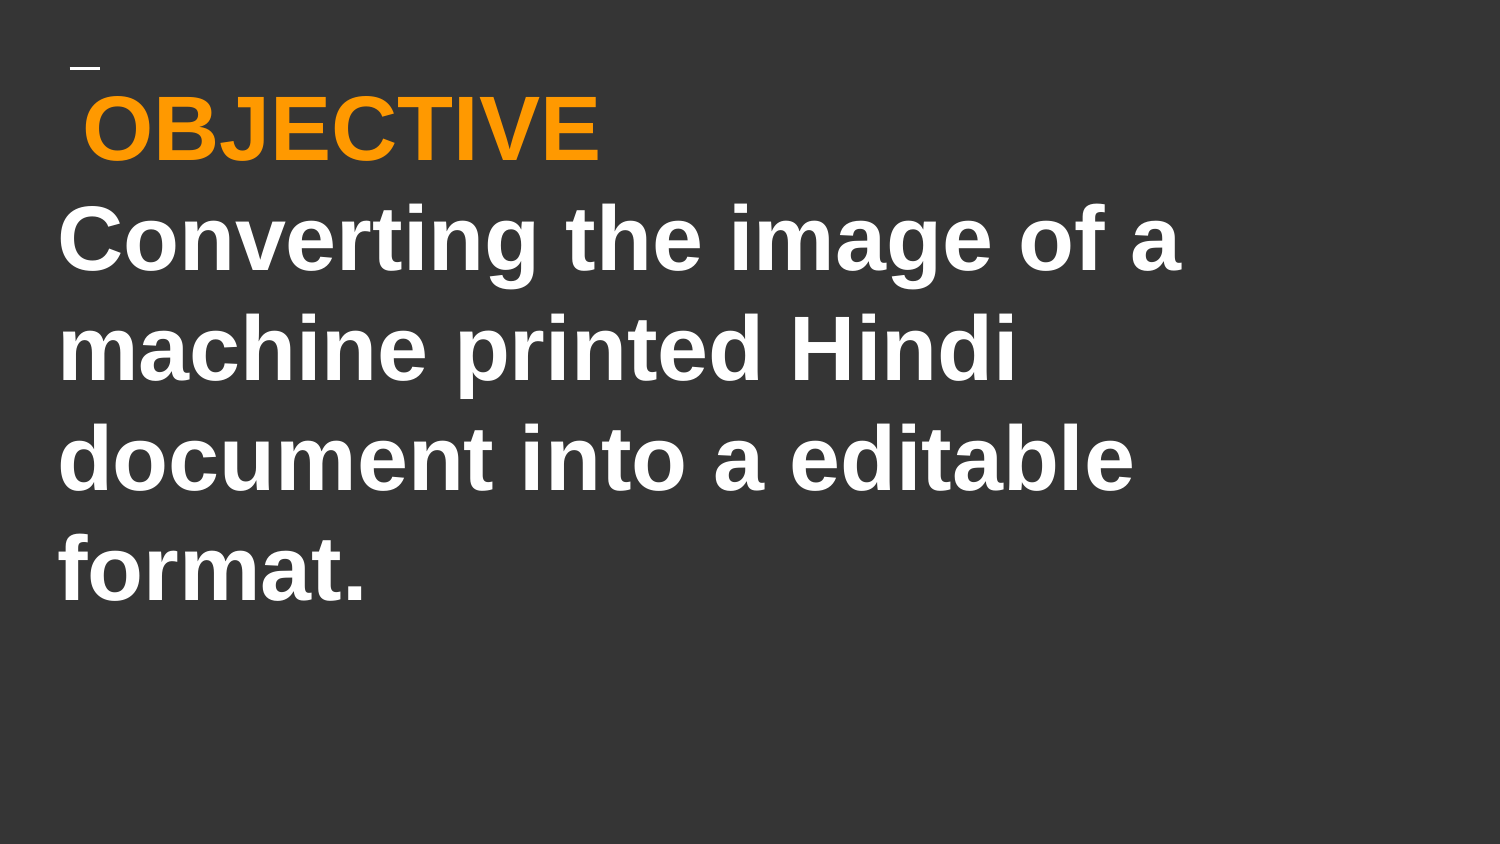

# OBJECTIVE
Converting the image of a machine printed Hindi document into a editable format.